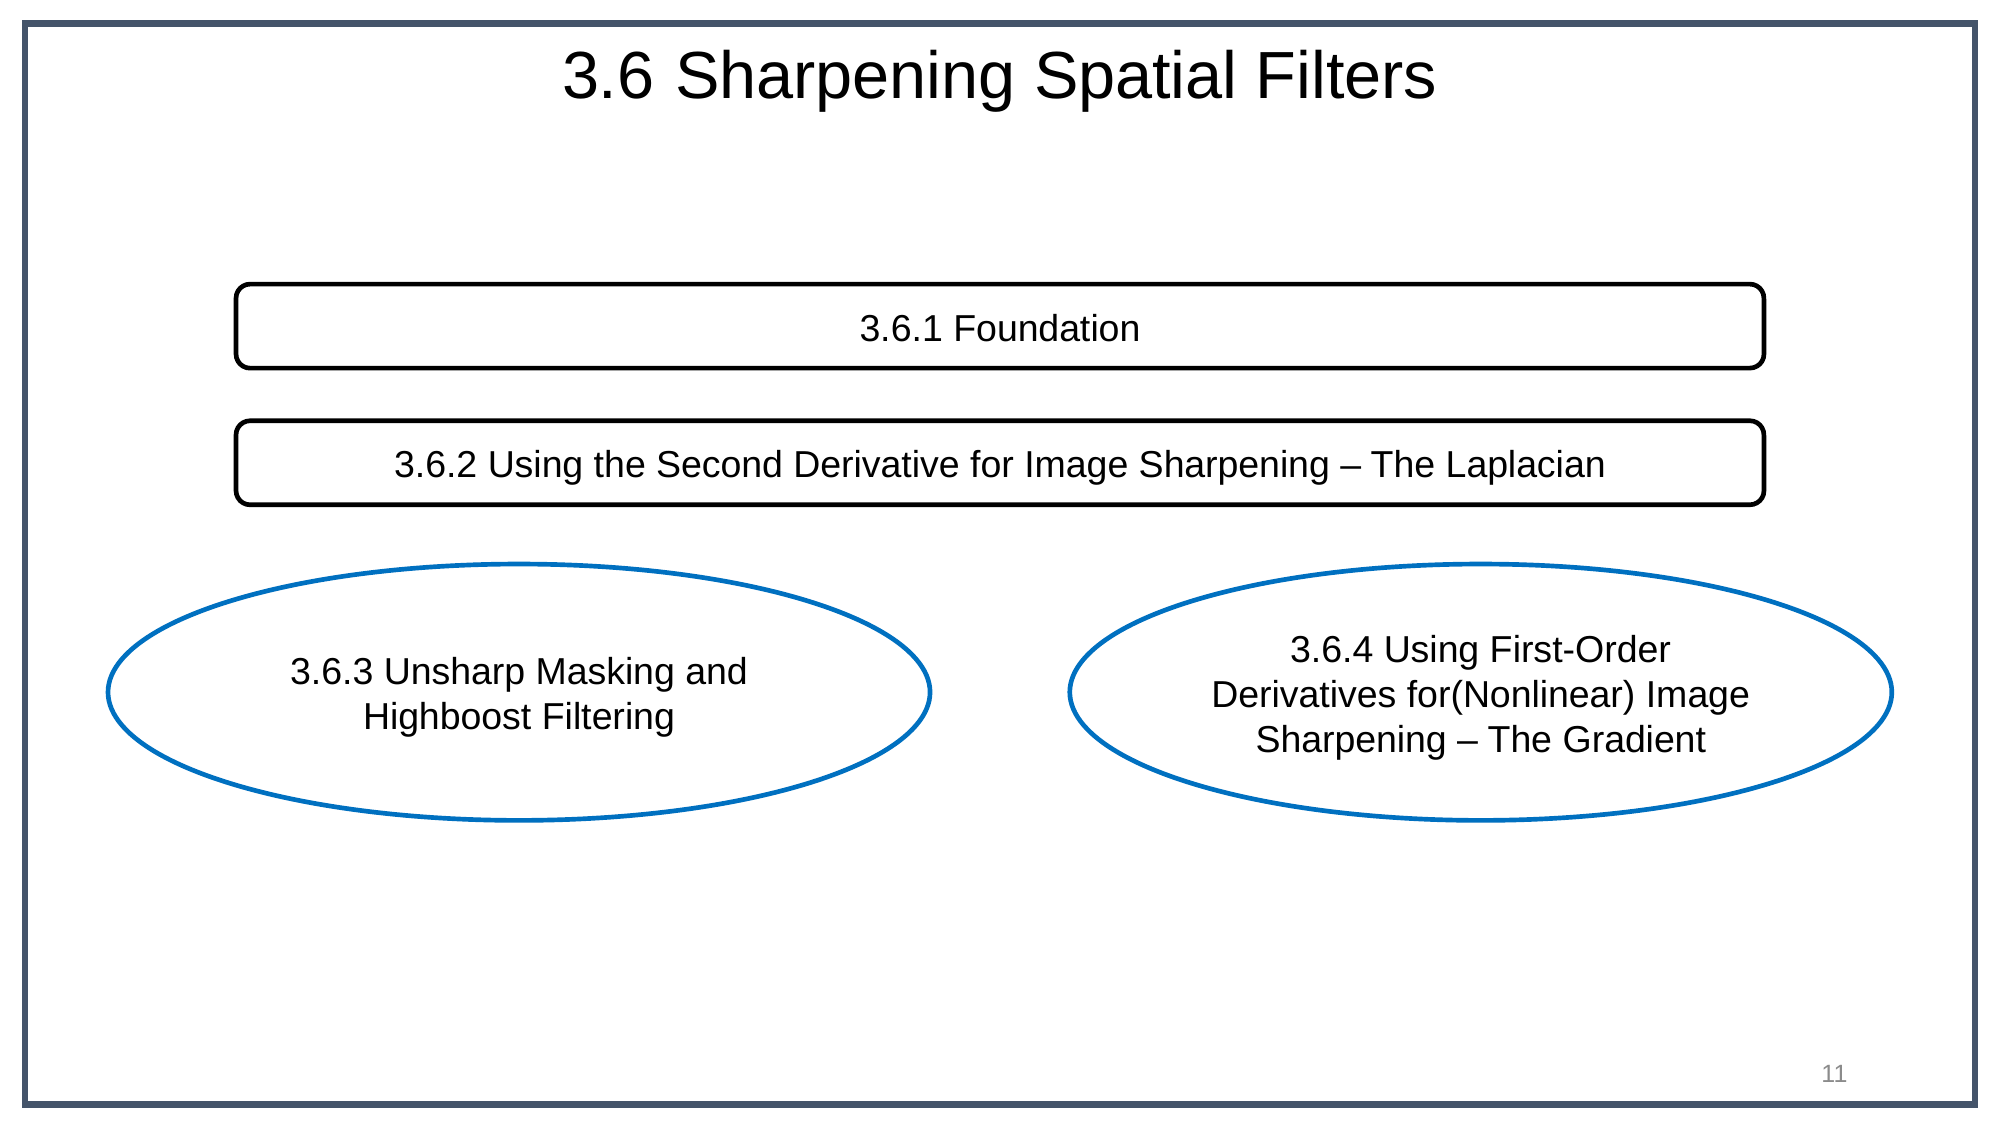

# 3.6 Sharpening Spatial Filters

3.6.1 Foundation
3.6.2 Using the Second Derivative for Image Sharpening – The Laplacian
3.6.3 Unsharp Masking and Highboost Filtering
3.6.4 Using First-Order Derivatives for(Nonlinear) Image Sharpening – The Gradient
11